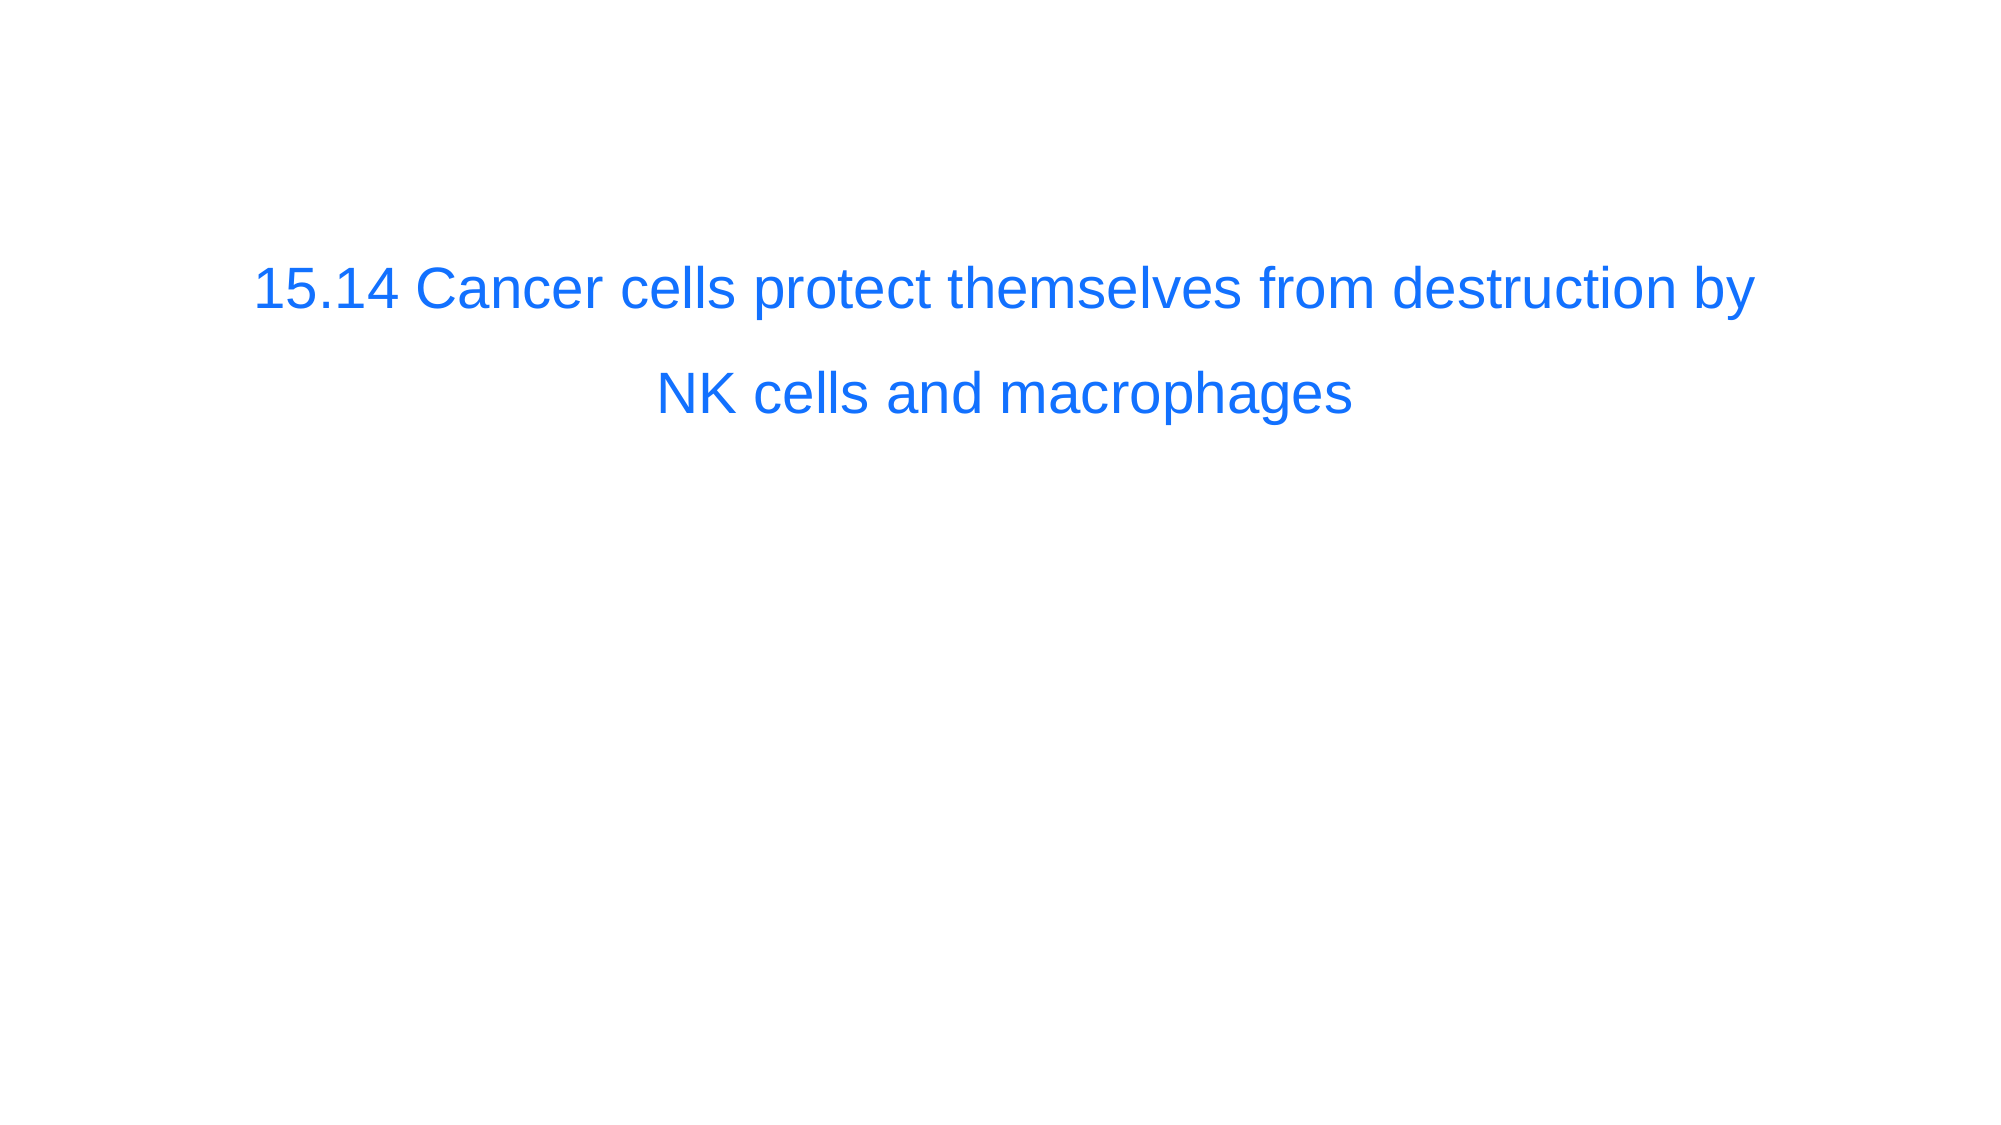

15.14 Cancer cells protect themselves from destruction by NK cells and macrophages